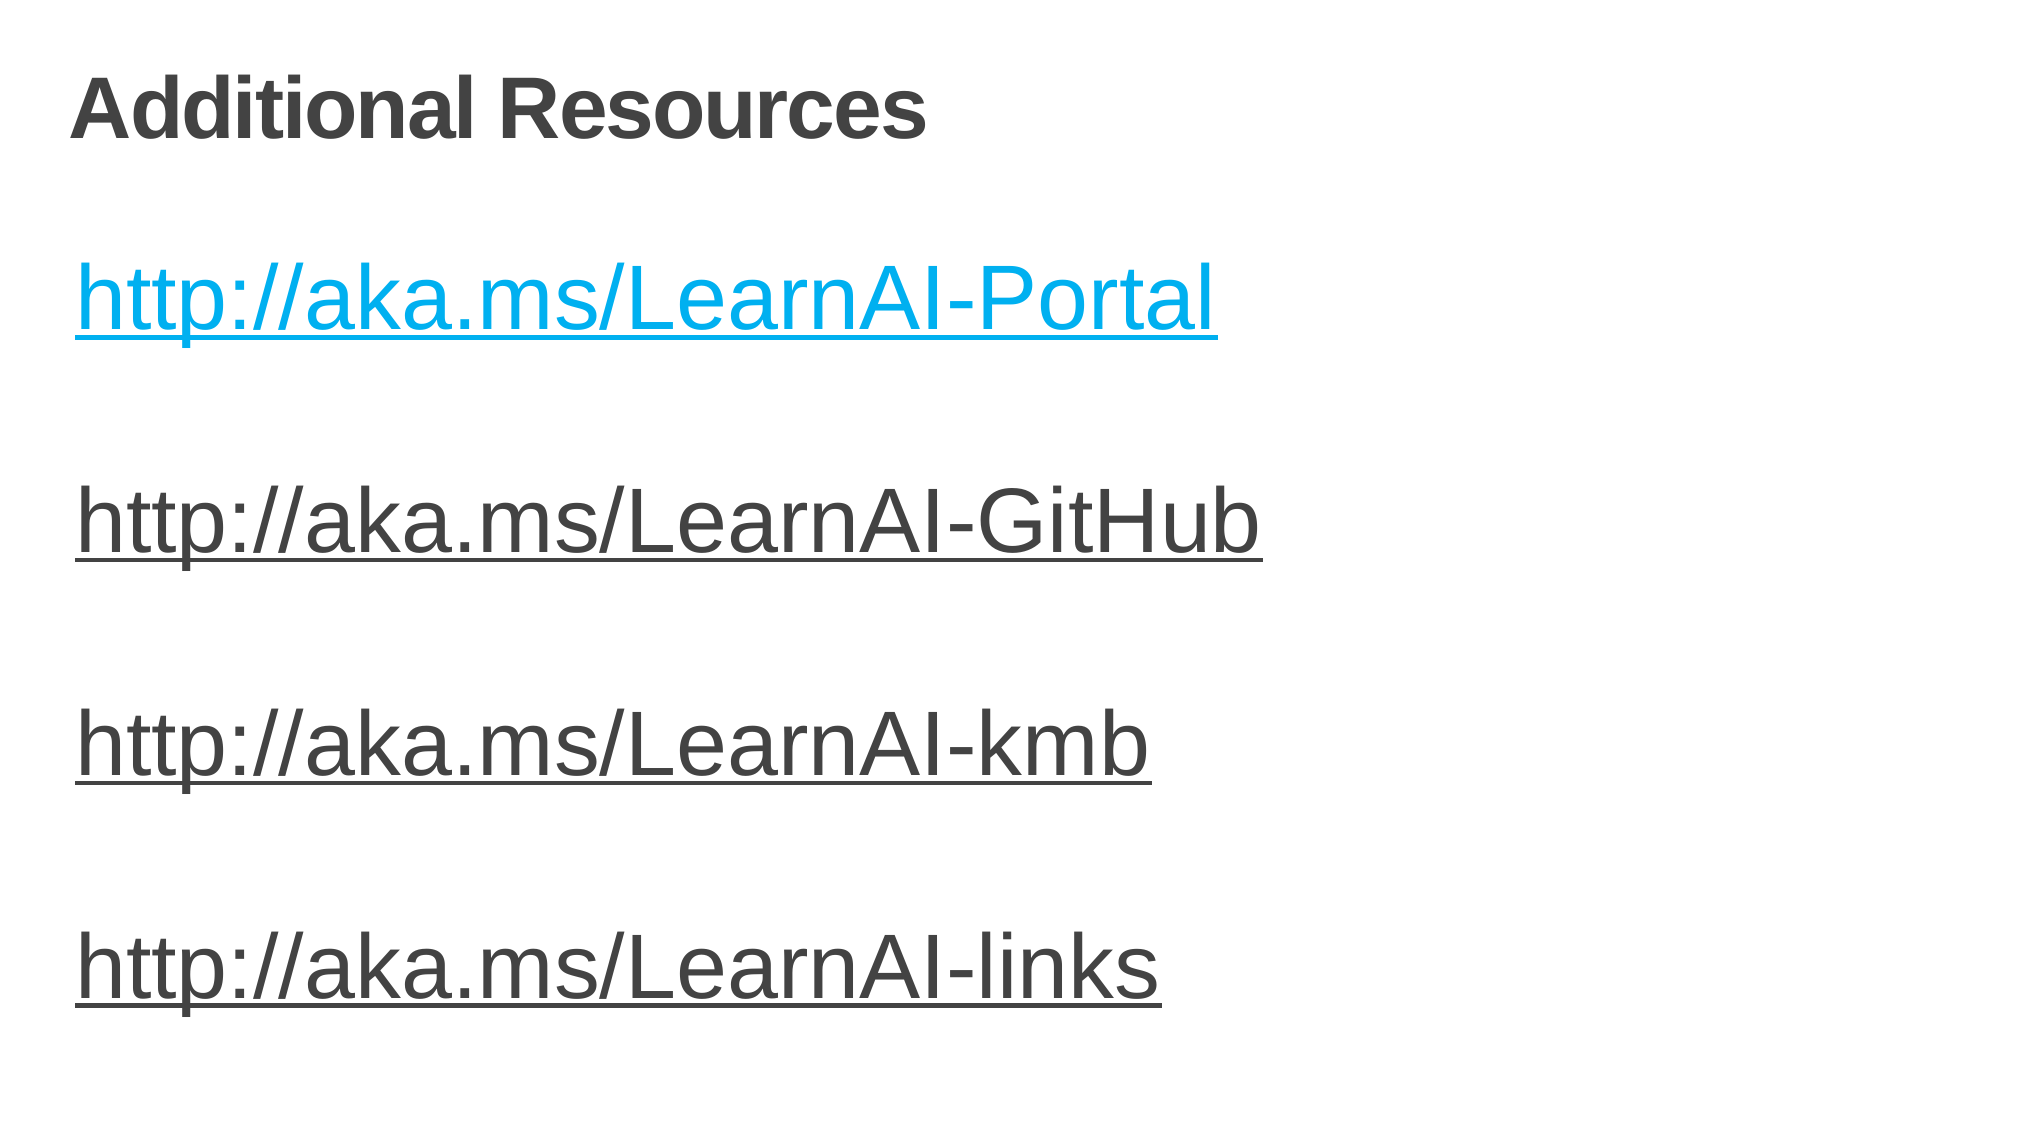

# Additional Resources
http://aka.ms/LearnAI-Portal

http://aka.ms/LearnAI-GitHub

http://aka.ms/LearnAI-kmb

http://aka.ms/LearnAI-links